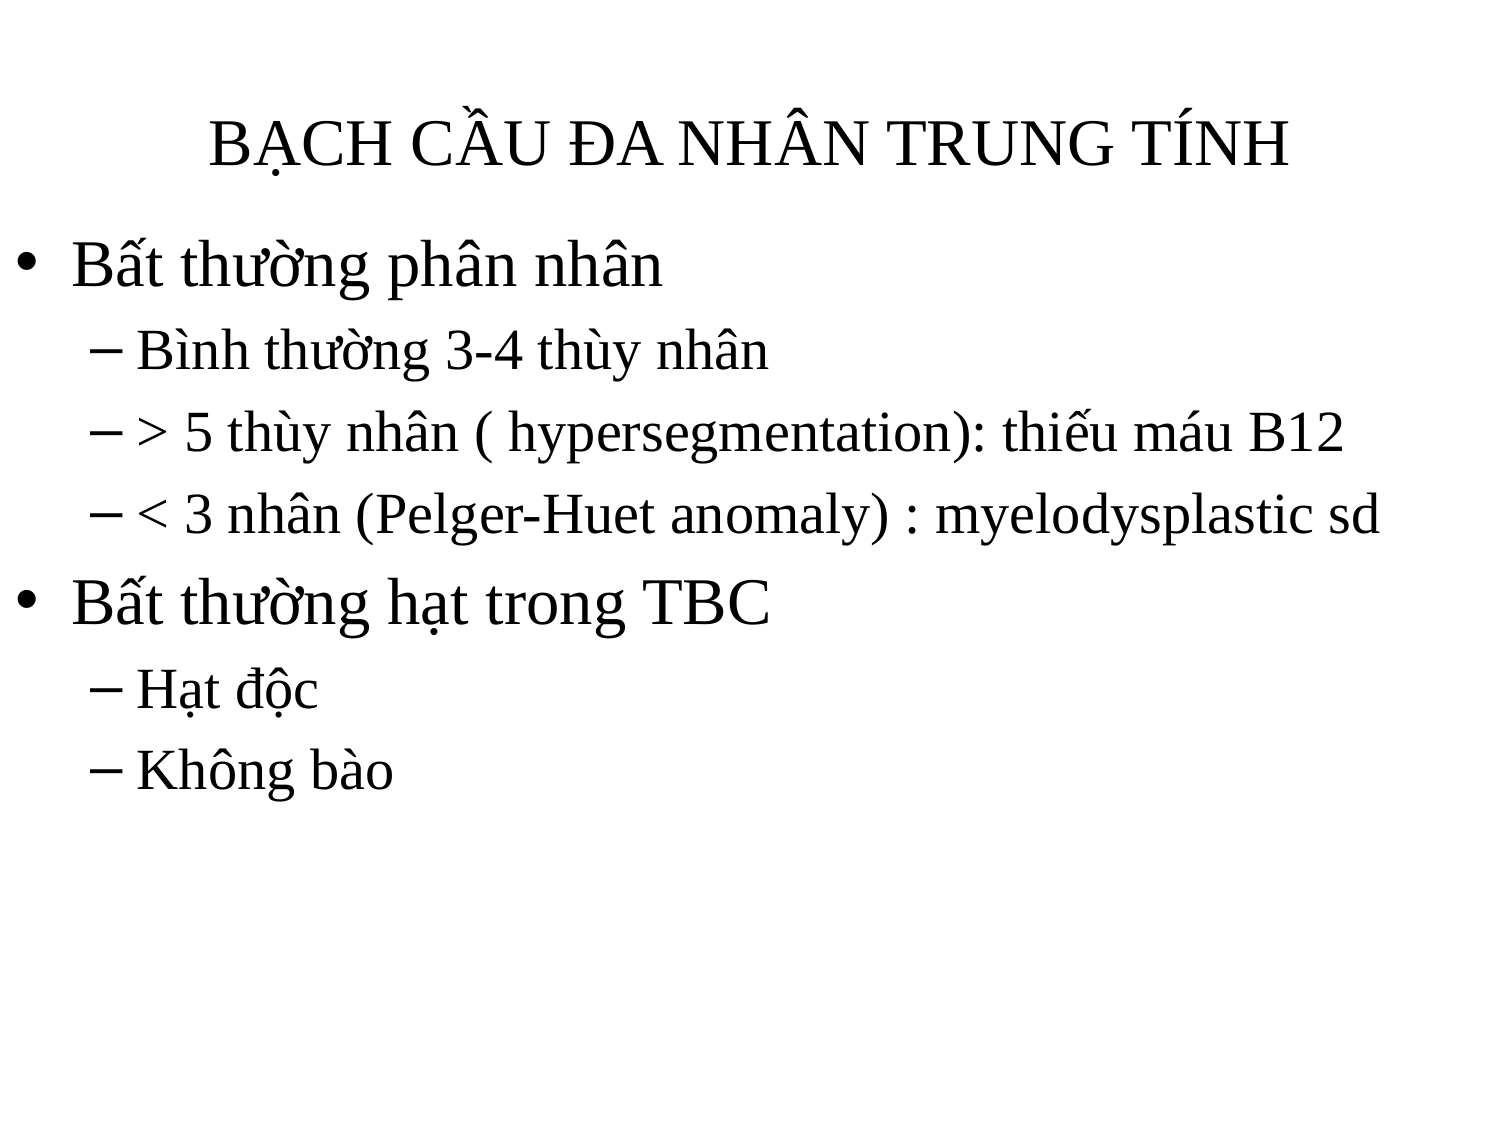

# BẠCH CẦU ĐA NHÂN TRUNG TÍNH
Bất thường phân nhân
Bình thường 3-4 thùy nhân
> 5 thùy nhân ( hypersegmentation): thiếu máu B12
< 3 nhân (Pelger-Huet anomaly) : myelodysplastic sd
Bất thường hạt trong TBC
Hạt độc
Không bào